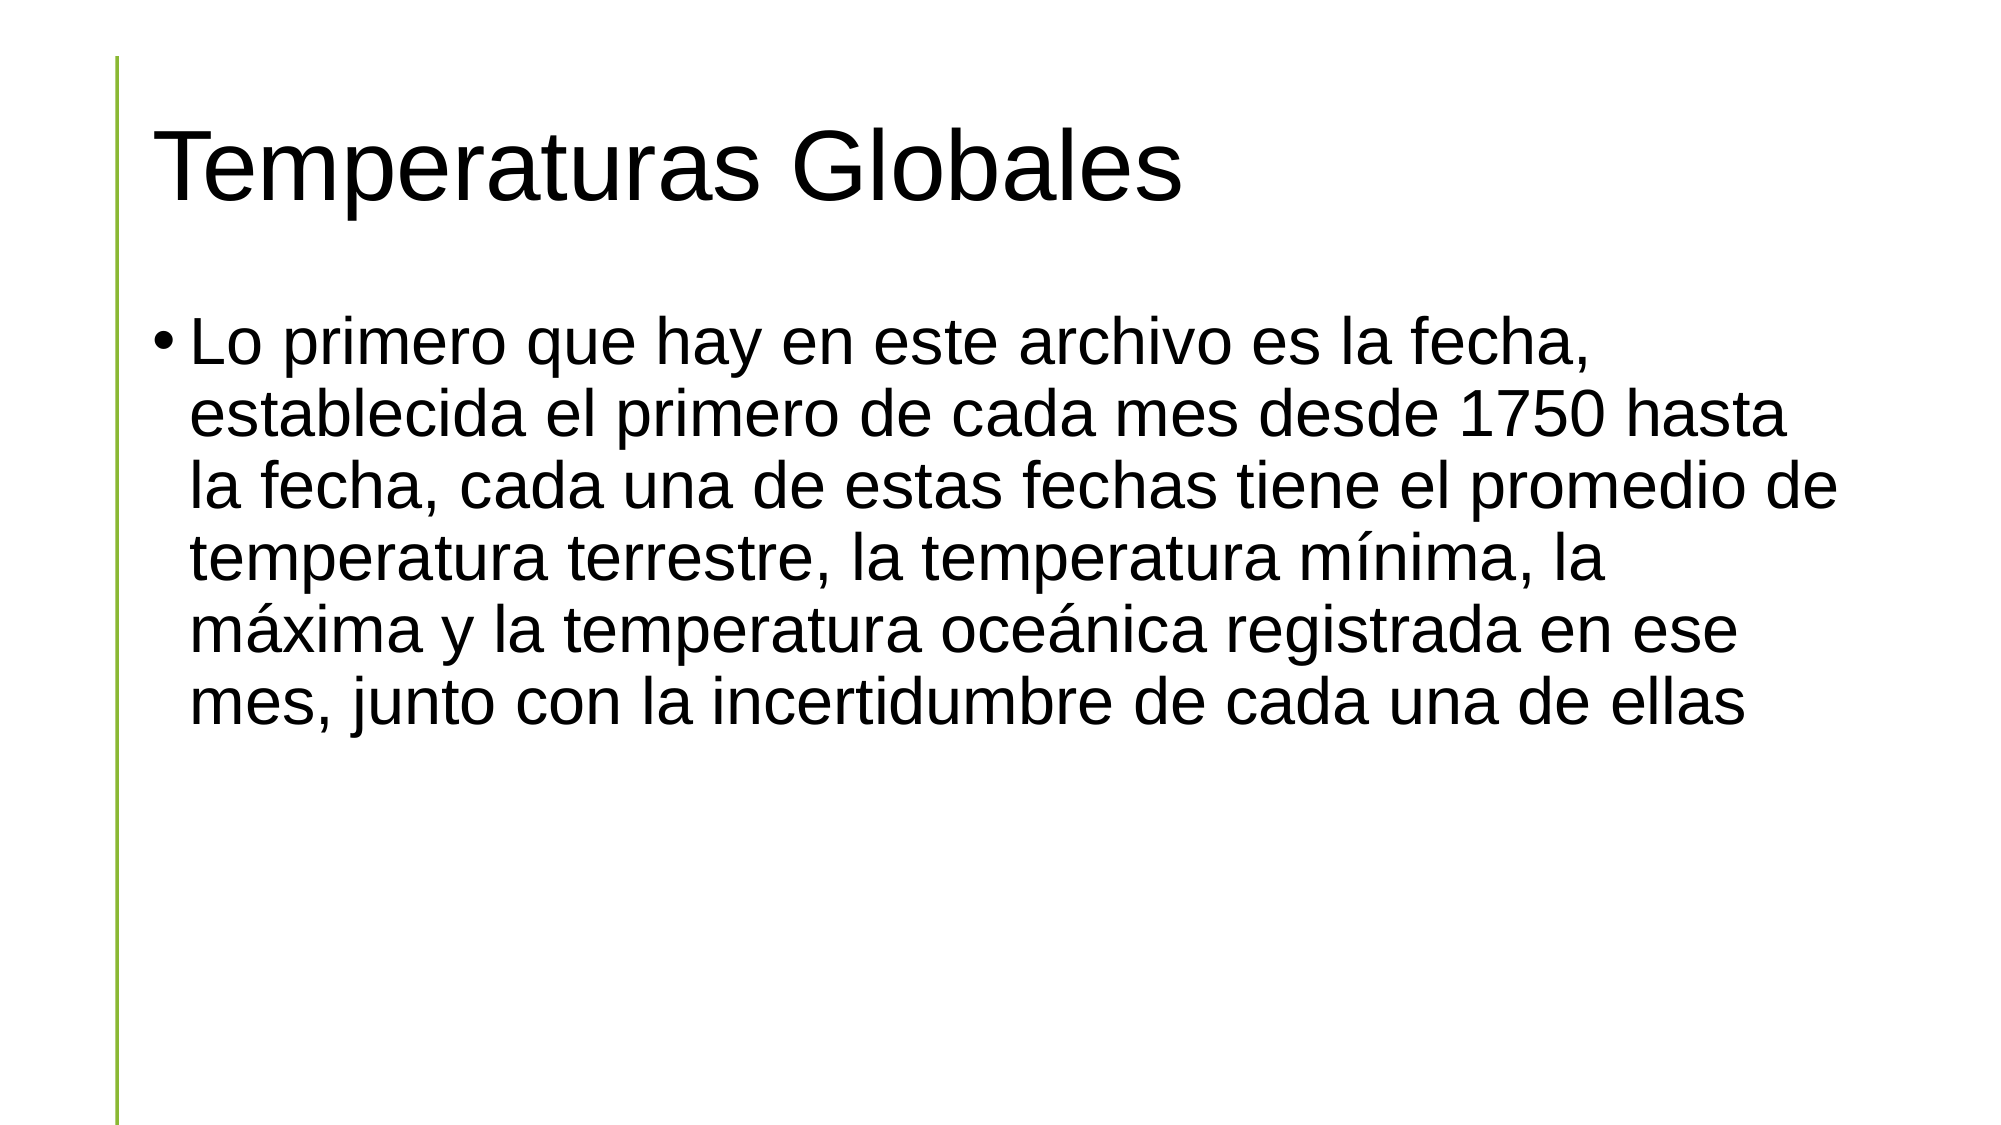

# Temperaturas Globales
Lo primero que hay en este archivo es la fecha, establecida el primero de cada mes desde 1750 hasta la fecha, cada una de estas fechas tiene el promedio de temperatura terrestre, la temperatura mínima, la máxima y la temperatura oceánica registrada en ese mes, junto con la incertidumbre de cada una de ellas